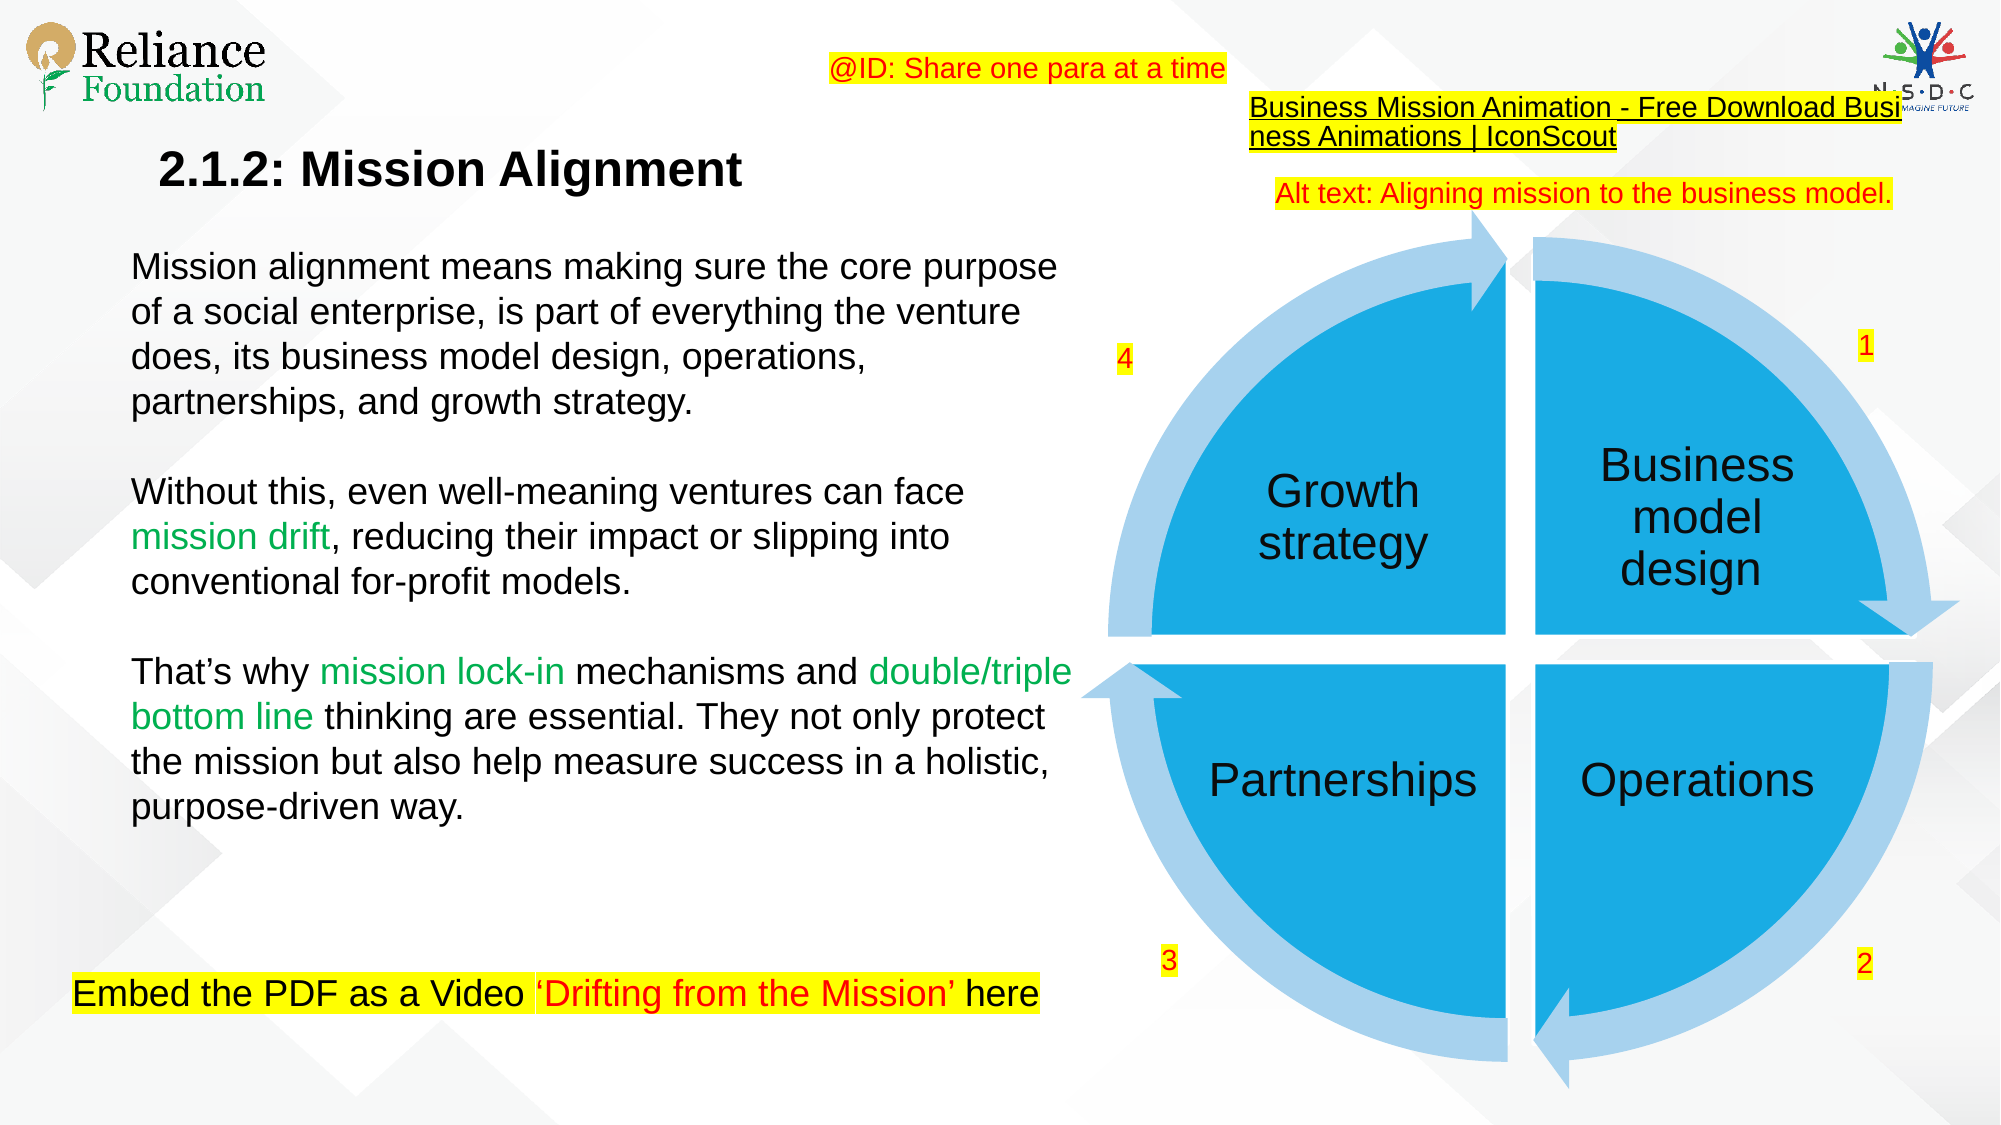

@ID: Share one para at a time
Business Mission Animation - Free Download Business Animations | IconScout
2.1.2: Mission Alignment
Alt text: Aligning mission to the business model.

Growth strategy
Business model design
Partnerships
Operations
Mission alignment means making sure the core purpose of a social enterprise, is part of everything the venture does, its business model design, operations, partnerships, and growth strategy.

Without this, even well-meaning ventures can face mission drift, reducing their impact or slipping into conventional for-profit models.

That’s why mission lock-in mechanisms and double/triple bottom line thinking are essential. They not only protect the mission but also help measure success in a holistic, purpose-driven way.
1
4
3
2
Embed the PDF as a Video ‘Drifting from the Mission’ here